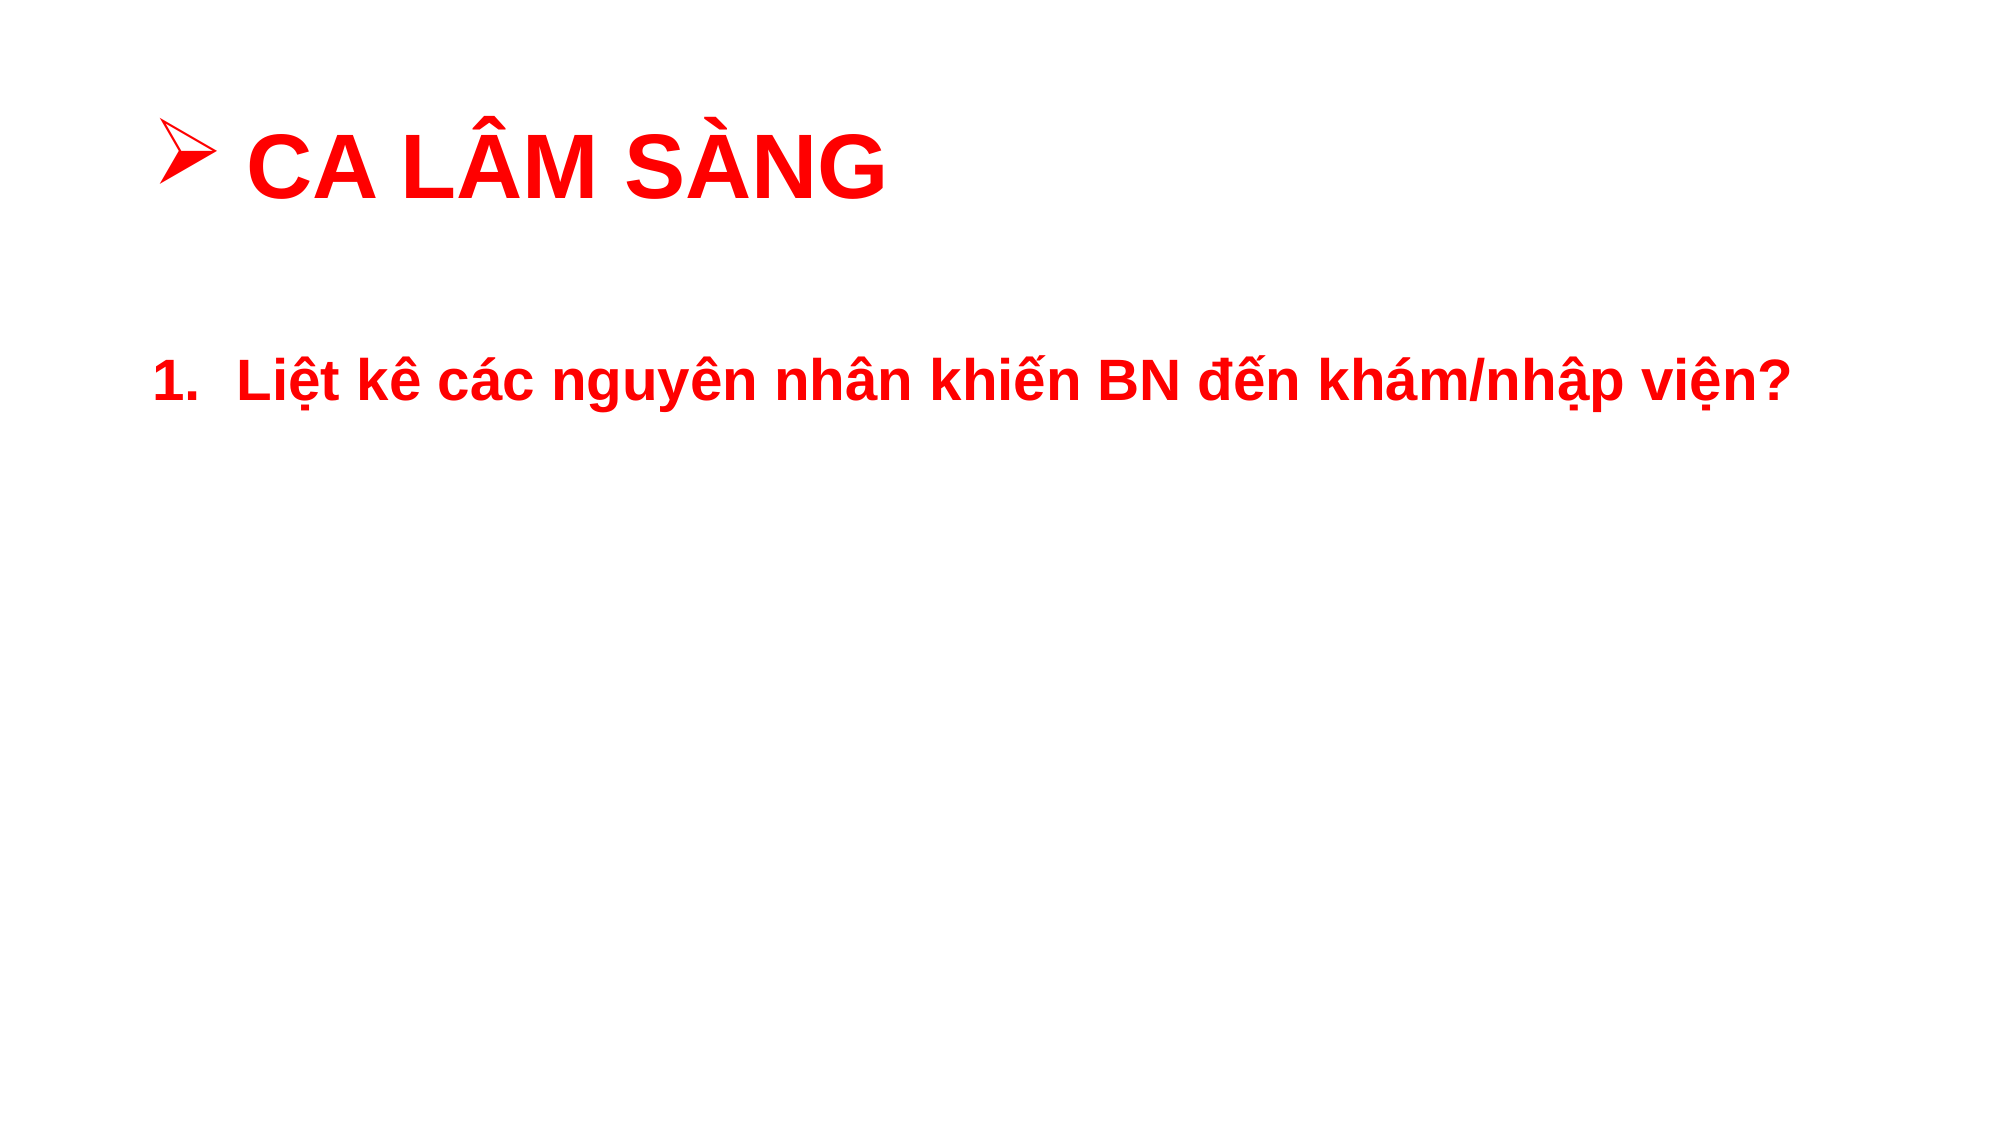

# CA LÂM SÀNG
Liệt kê các nguyên nhân khiến BN đến khám/nhập viện?